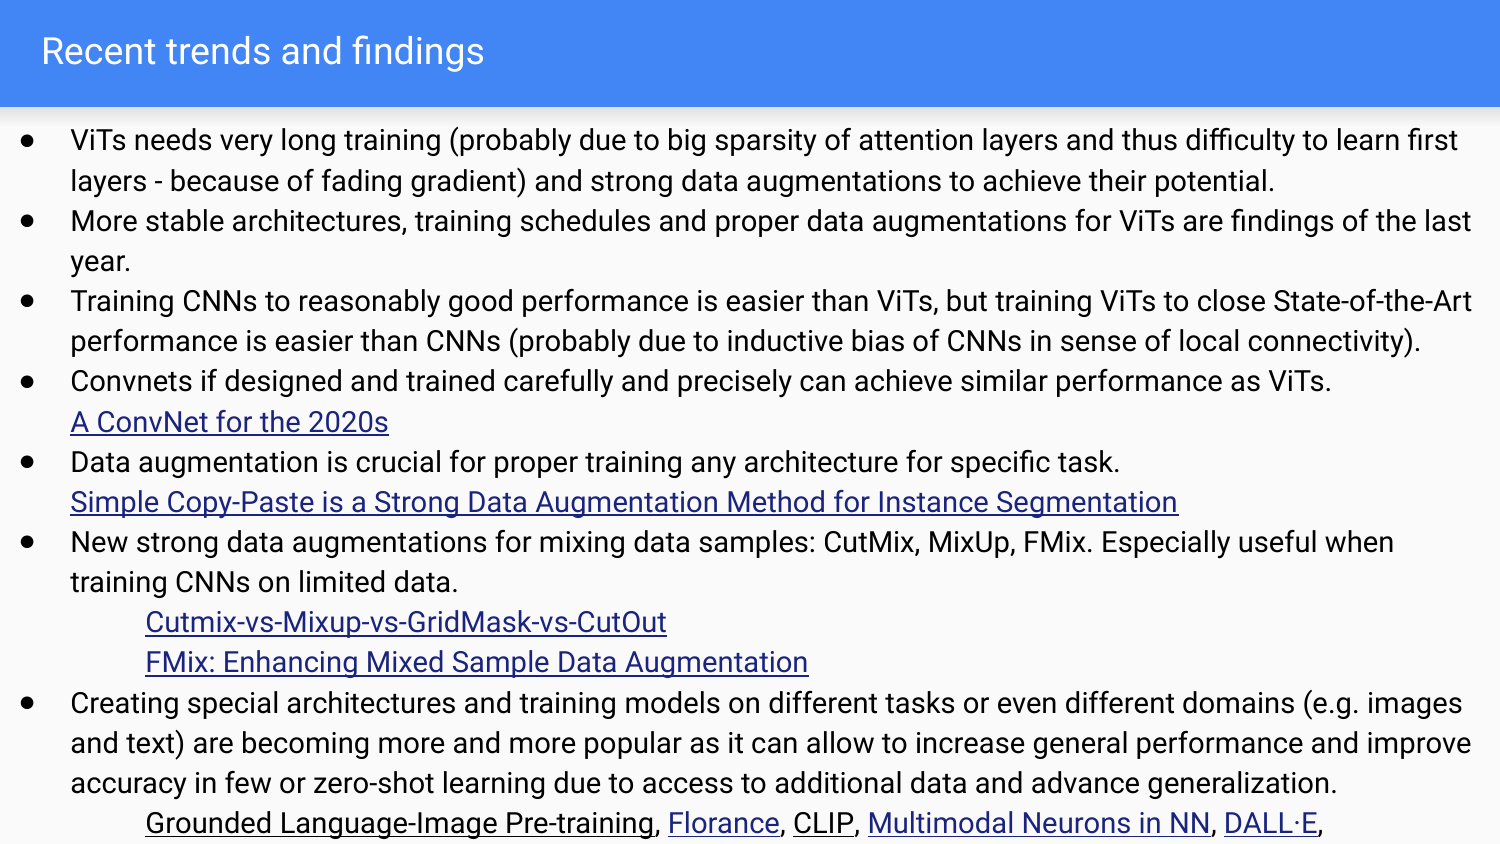

# Recent trends and findings
ViTs needs very long training (probably due to big sparsity of attention layers and thus difficulty to learn first layers - because of fading gradient) and strong data augmentations to achieve their potential.
More stable architectures, training schedules and proper data augmentations for ViTs are findings of the last year.
Training CNNs to reasonably good performance is easier than ViTs, but training ViTs to close State-of-the-Art performance is easier than CNNs (probably due to inductive bias of CNNs in sense of local connectivity).
Convnets if designed and trained carefully and precisely can achieve similar performance as ViTs.
A ConvNet for the 2020s
Data augmentation is crucial for proper training any architecture for specific task.
Simple Copy-Paste is a Strong Data Augmentation Method for Instance Segmentation
New strong data augmentations for mixing data samples: CutMix, MixUp, FMix. Especially useful when training CNNs on limited data.
	Cutmix-vs-Mixup-vs-GridMask-vs-CutOut
	FMix: Enhancing Mixed Sample Data Augmentation
Creating special architectures and training models on different tasks or even different domains (e.g. images and text) are becoming more and more popular as it can allow to increase general performance and improve accuracy in few or zero-shot learning due to access to additional data and advance generalization.
	Grounded Language-Image Pre-training, Florance, CLIP, Multimodal Neurons in NN, DALL·E, Perceiver IO